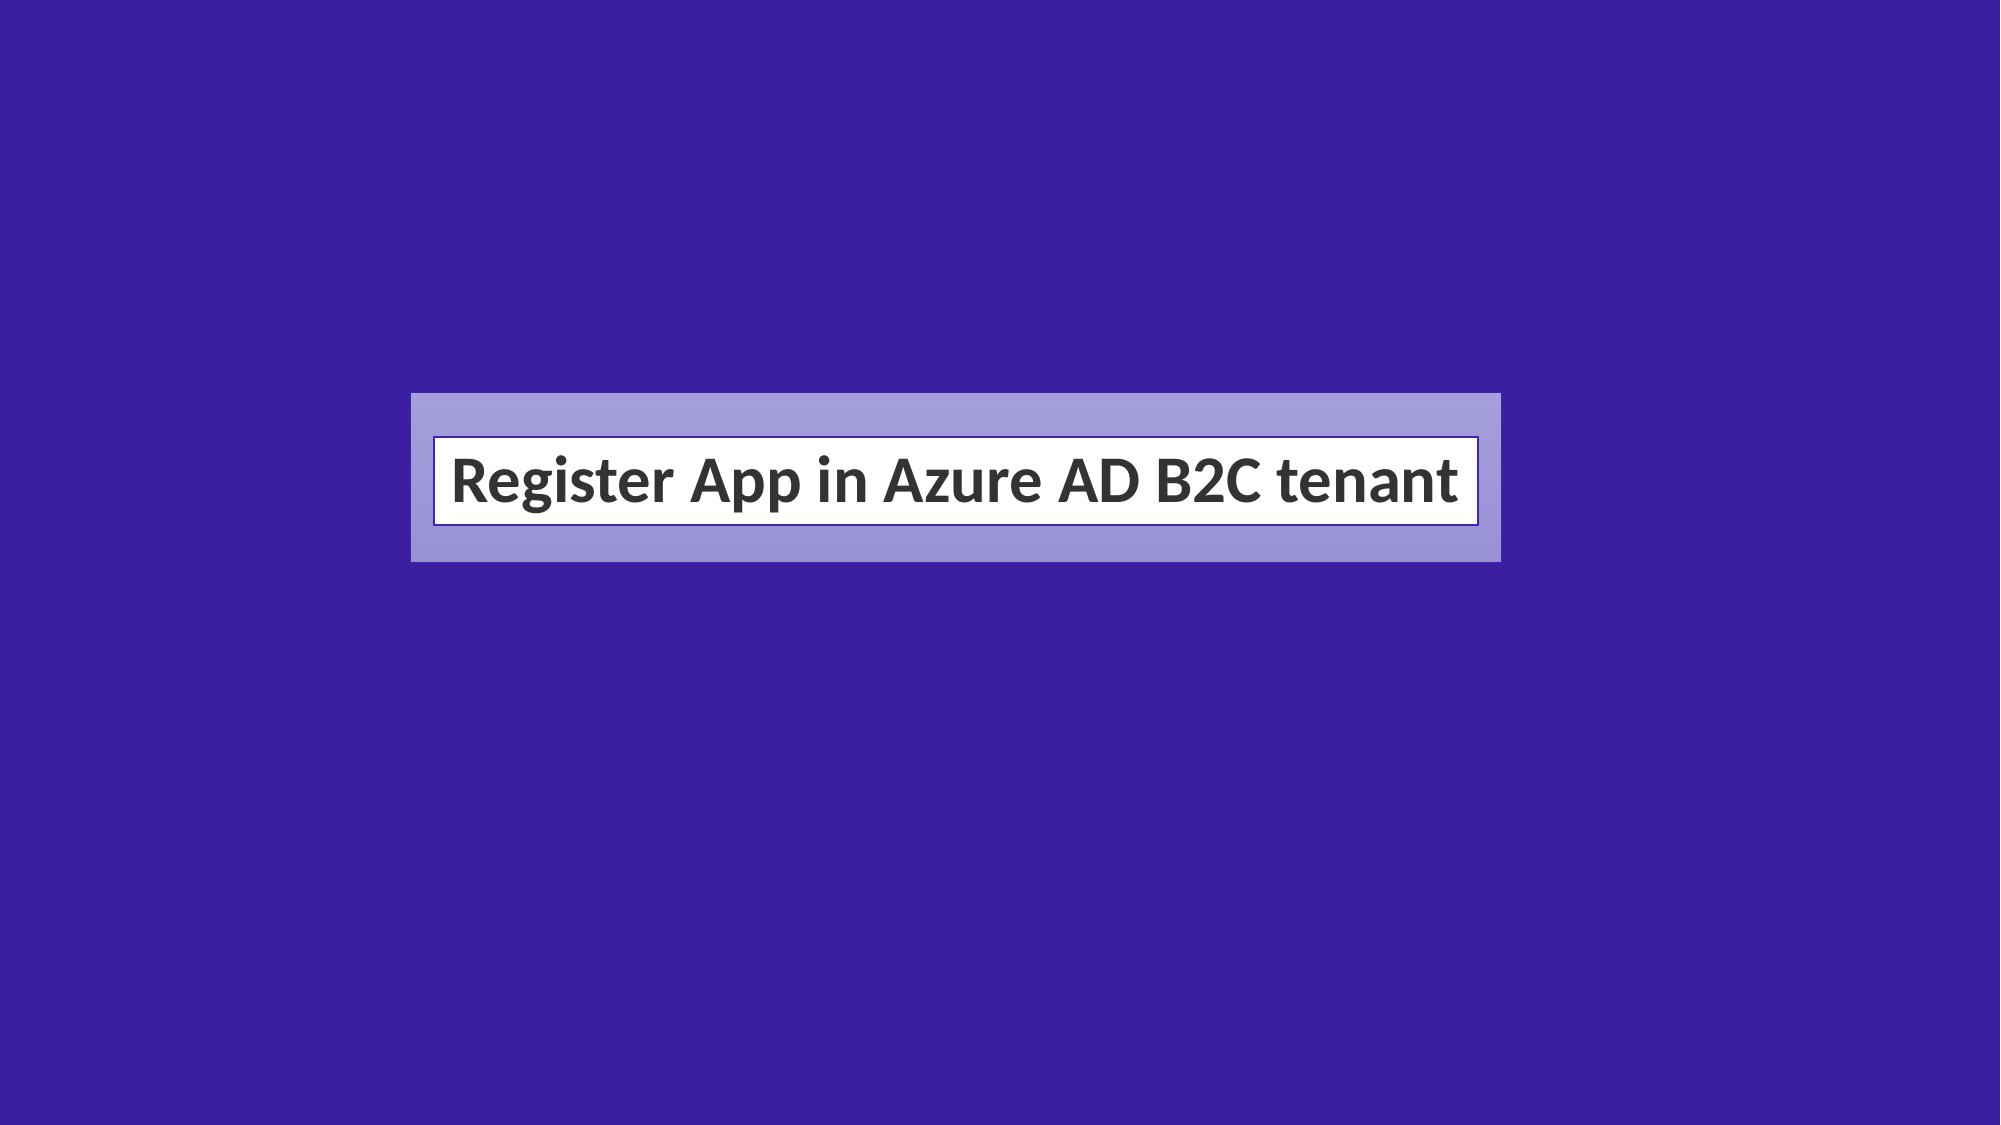

Register App in Azure AD B2C tenant